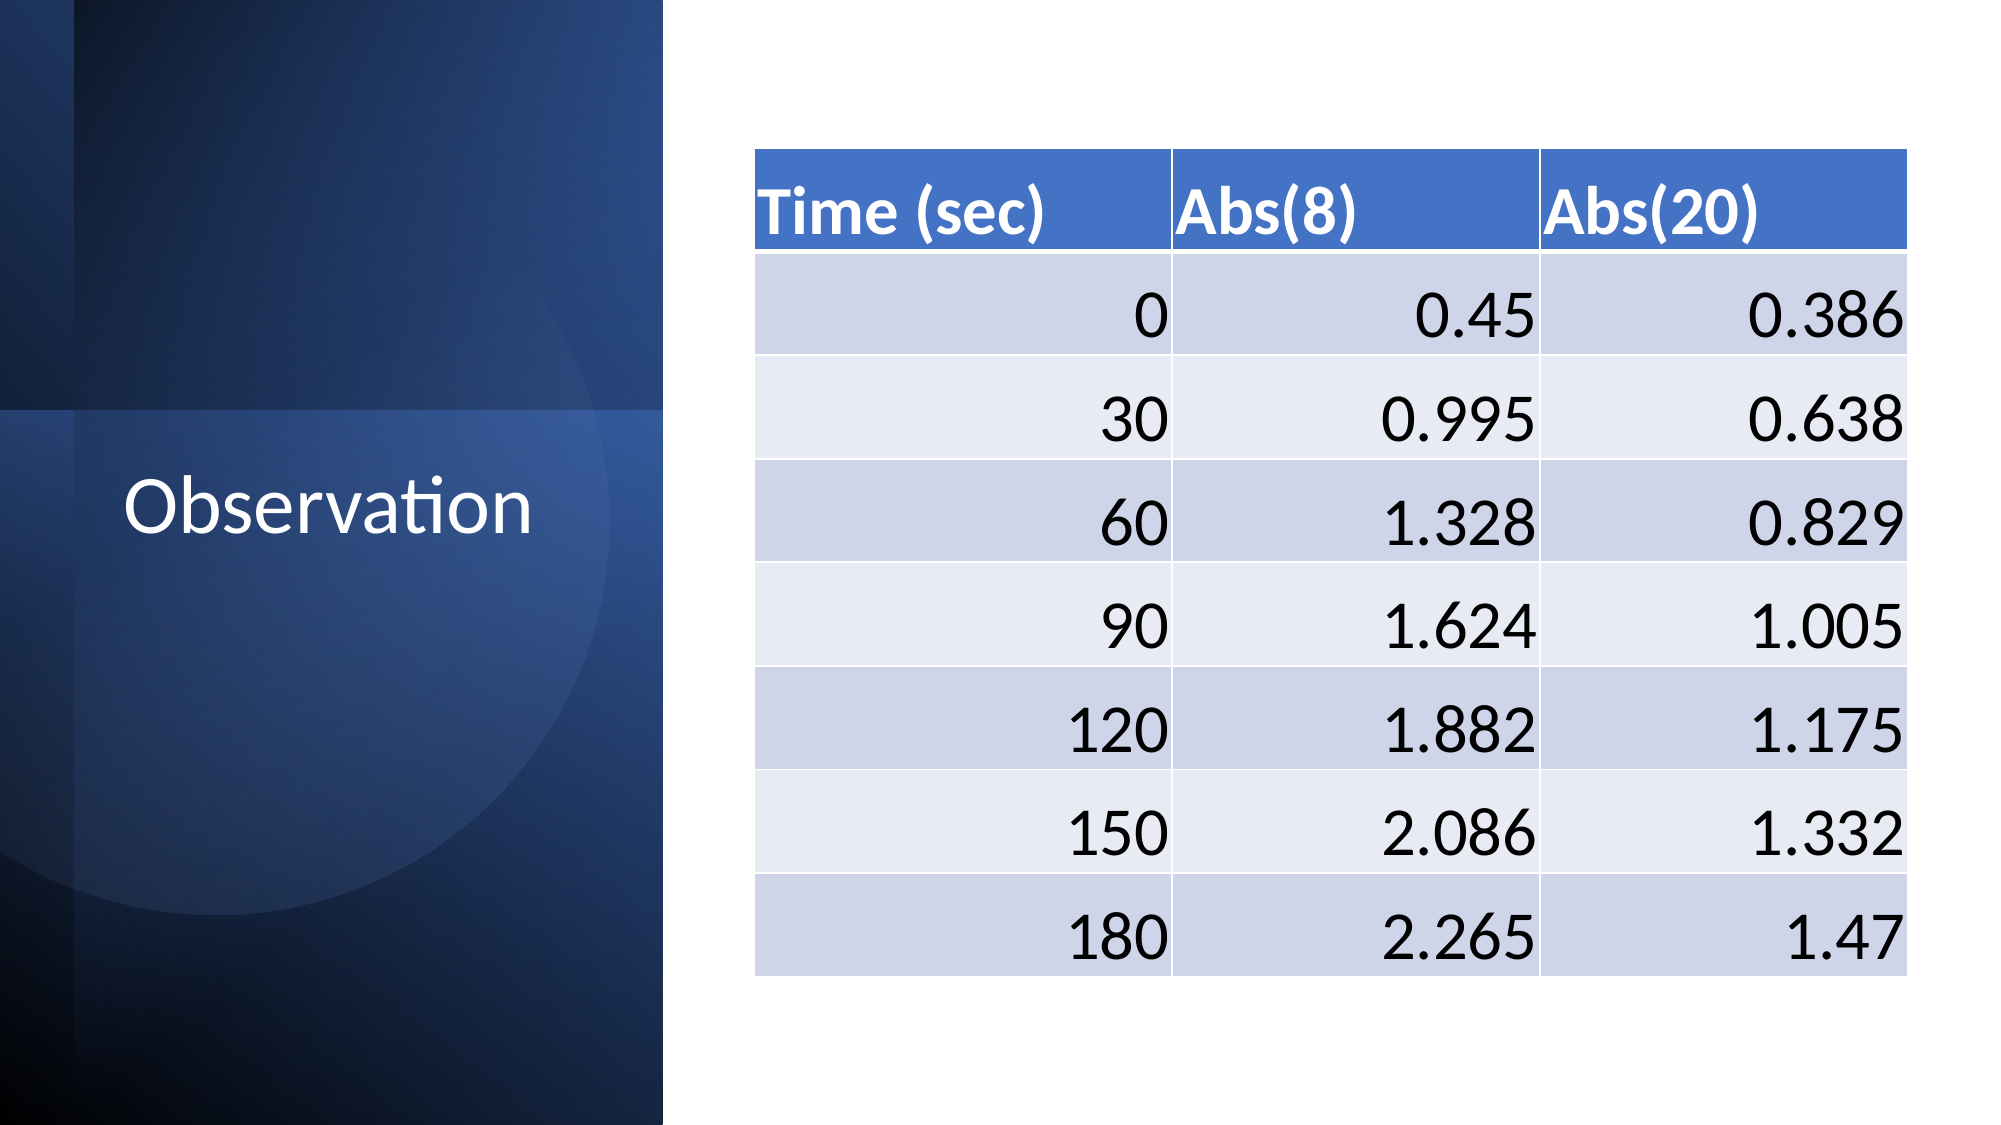

| Time (sec) | Abs(8) | Abs(20) |
| --- | --- | --- |
| 0 | 0.45 | 0.386 |
| 30 | 0.995 | 0.638 |
| 60 | 1.328 | 0.829 |
| 90 | 1.624 | 1.005 |
| 120 | 1.882 | 1.175 |
| 150 | 2.086 | 1.332 |
| 180 | 2.265 | 1.47 |

# Observation